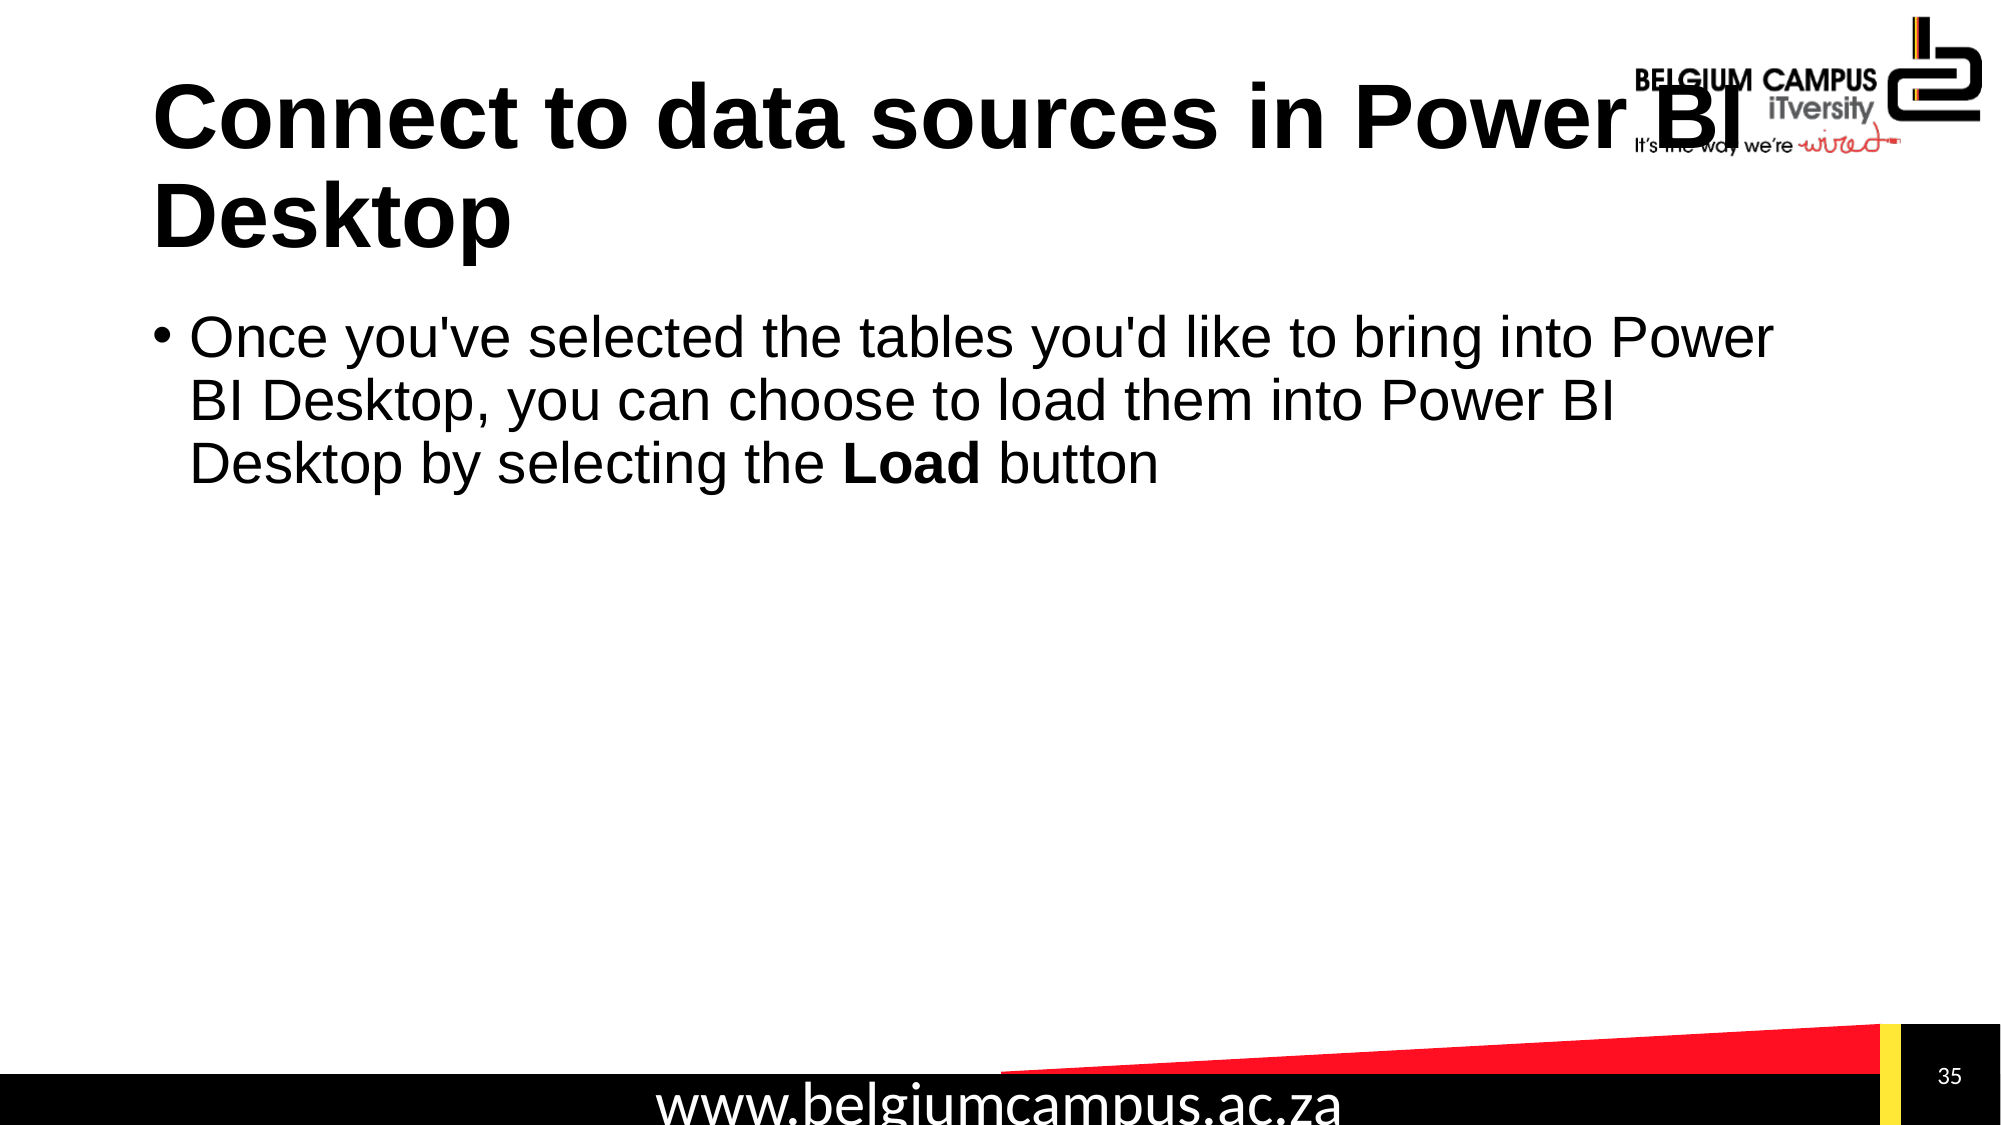

# Connect to data sources in Power BI Desktop
Once you've selected the tables you'd like to bring into Power BI Desktop, you can choose to load them into Power BI Desktop by selecting the Load button